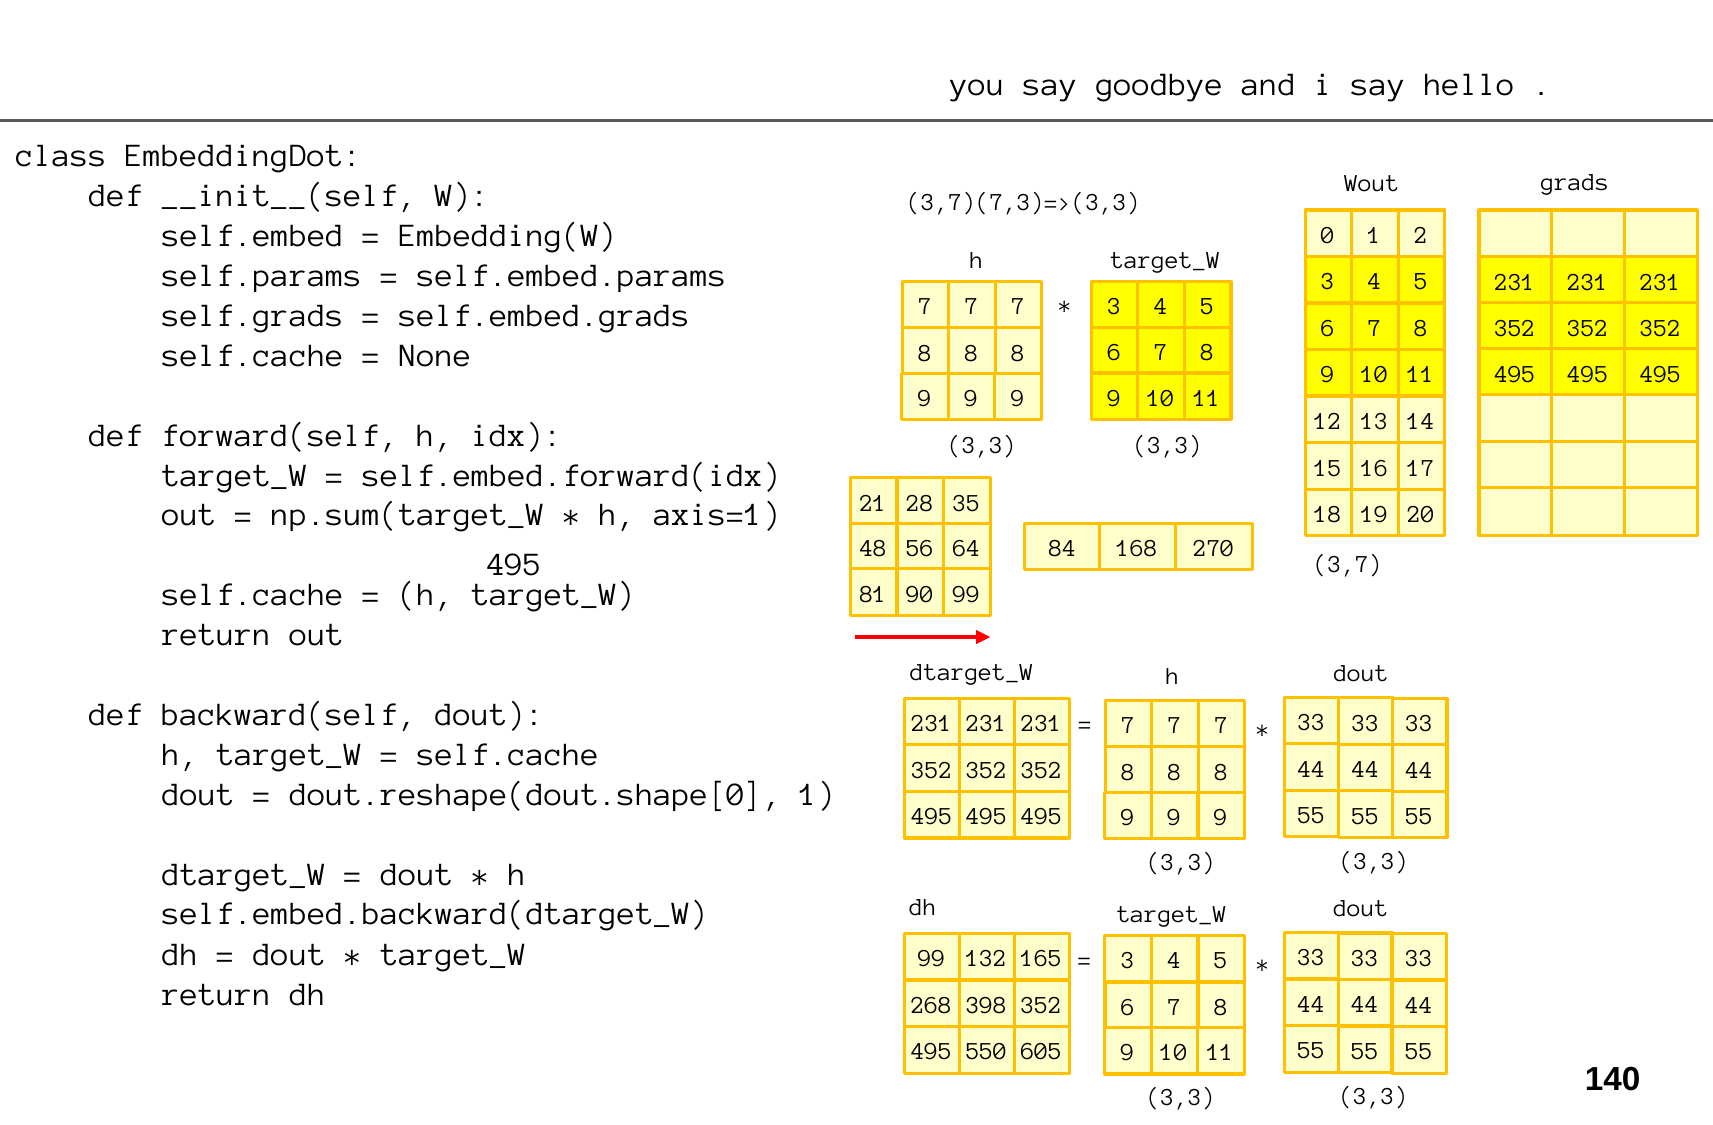

you say goodbye and i say hello .
class EmbeddingDot:
    def __init__(self, W):
        self.embed = Embedding(W)
        self.params = self.embed.params
        self.grads = self.embed.grads
        self.cache = None

    def forward(self, h, idx):
        target_W = self.embed.forward(idx)
        out = np.sum(target_W * h, axis=1)

        self.cache = (h, target_W)
        return out

    def backward(self, dout):
        h, target_W = self.cache
        dout = dout.reshape(dout.shape[0], 1)

        dtarget_W = dout * h
        self.embed.backward(dtarget_W)
        dh = dout * target_W
        return dh
grads
Wout
(3,7)(7,3)=>(3,3)
0
1
2

h
target_W
231
231
231
3
4
5
*
7
7
7
3
4
5
352
352
352
6
7
8
6
7
8
8
8
8
495
495
495
9
10
11
9
10
11
9
9
9

12
13
14
(3,3)
(3,3)

15
16
17
21
28
35

18
19
20
48
56
64
84
168
270
495
(3,7)
81
90
99
dtarget_W
dout
h
33
33
231
231
231
33
=
7
7
7
*
44
44
44
352
352
352
8
8
8
55
55
55
495
495
495
9
9
9
(3,3)
(3,3)
dh
dout
target_W
33
33
99
132
165
33
=
3
4
5
*
44
44
44
268
398
352
6
7
8
55
55
55
495
550
605
9
10
11
(3,3)
(3,3)